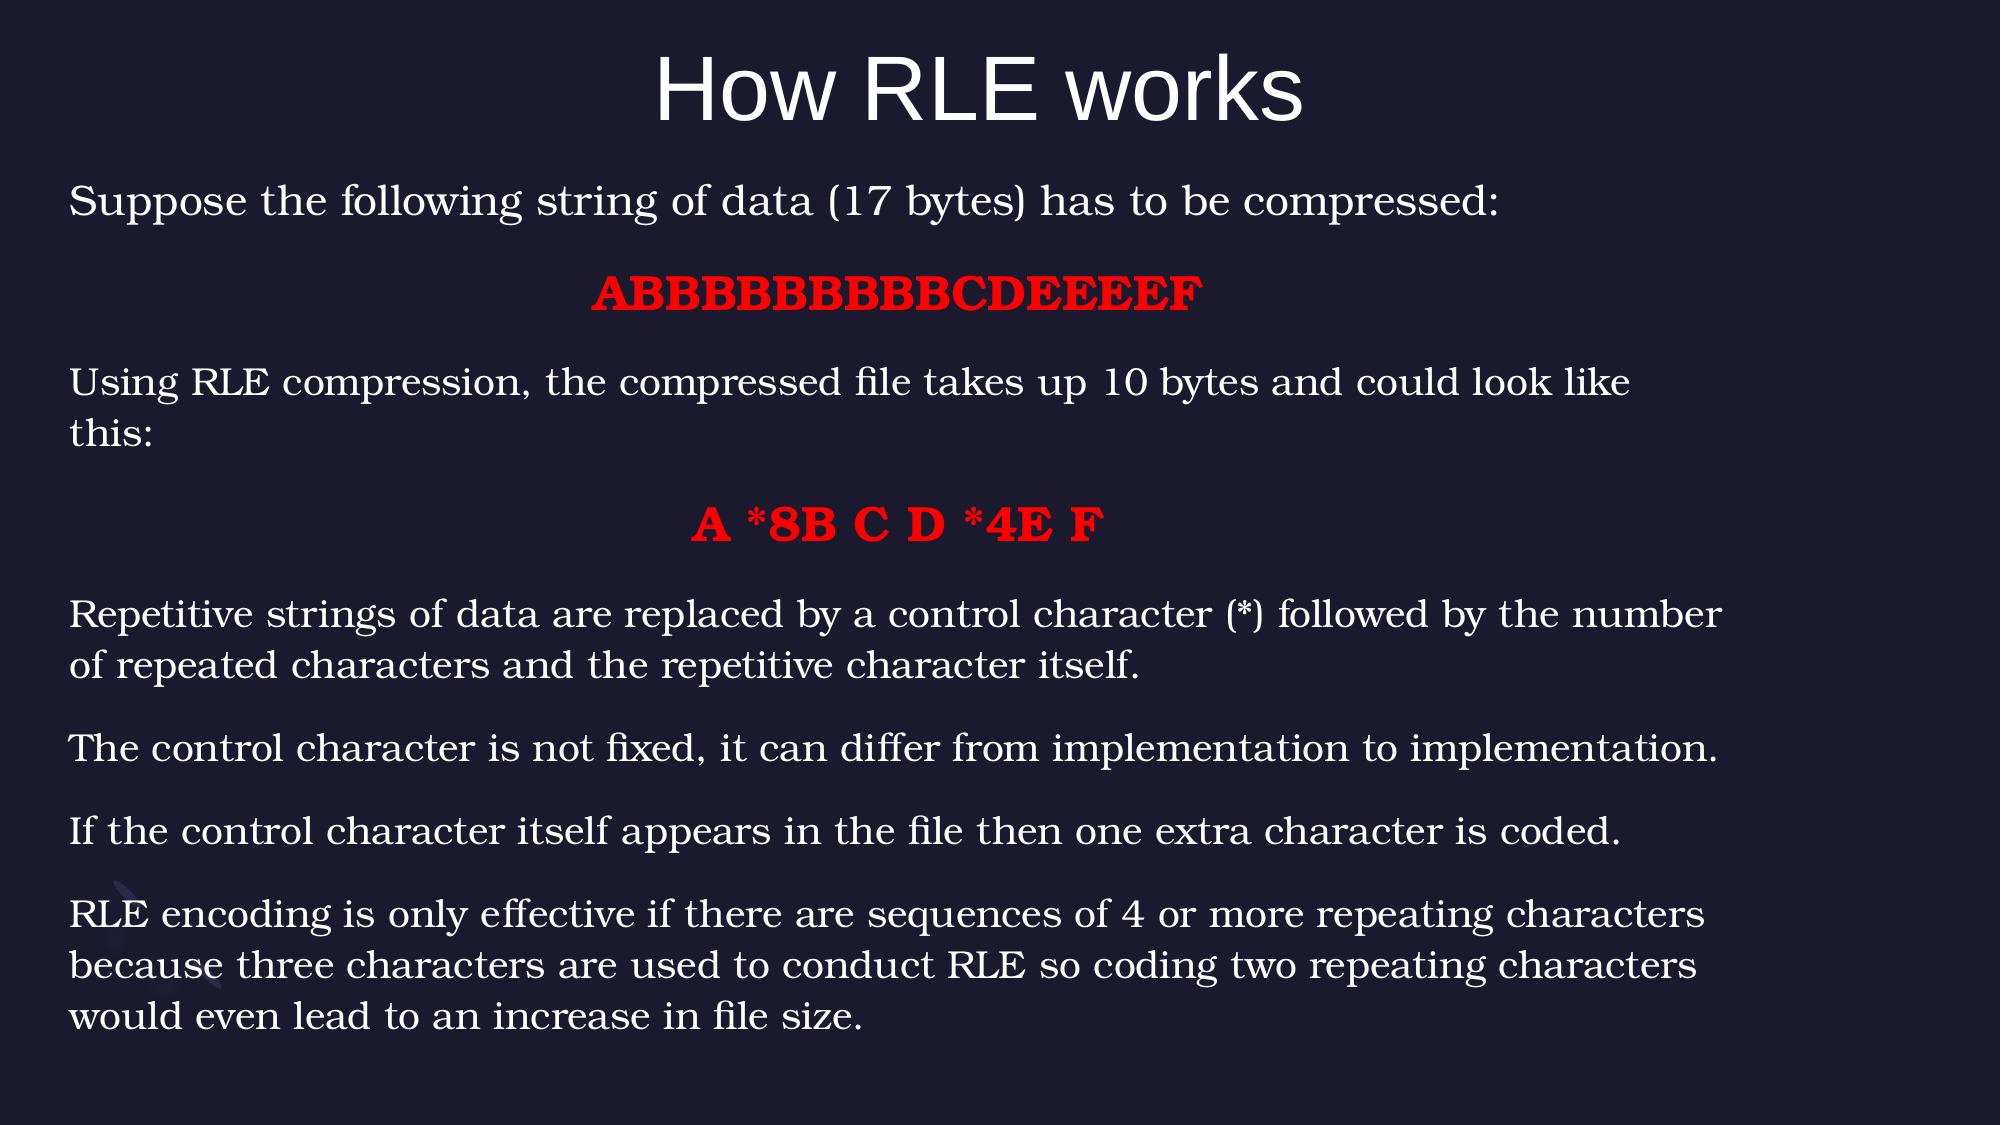

# How RLE works
Suppose the following string of data (17 bytes) has to be compressed:
ABBBBBBBBBCDEEEEF
Using RLE compression, the compressed file takes up 10 bytes and could look like this:
A *8B C D *4E F
Repetitive strings of data are replaced by a control character (*) followed by the number of repeated characters and the repetitive character itself.
The control character is not fixed, it can differ from implementation to implementation.
If the control character itself appears in the file then one extra character is coded.
RLE encoding is only effective if there are sequences of 4 or more repeating characters because three characters are used to conduct RLE so coding two repeating characters would even lead to an increase in file size.